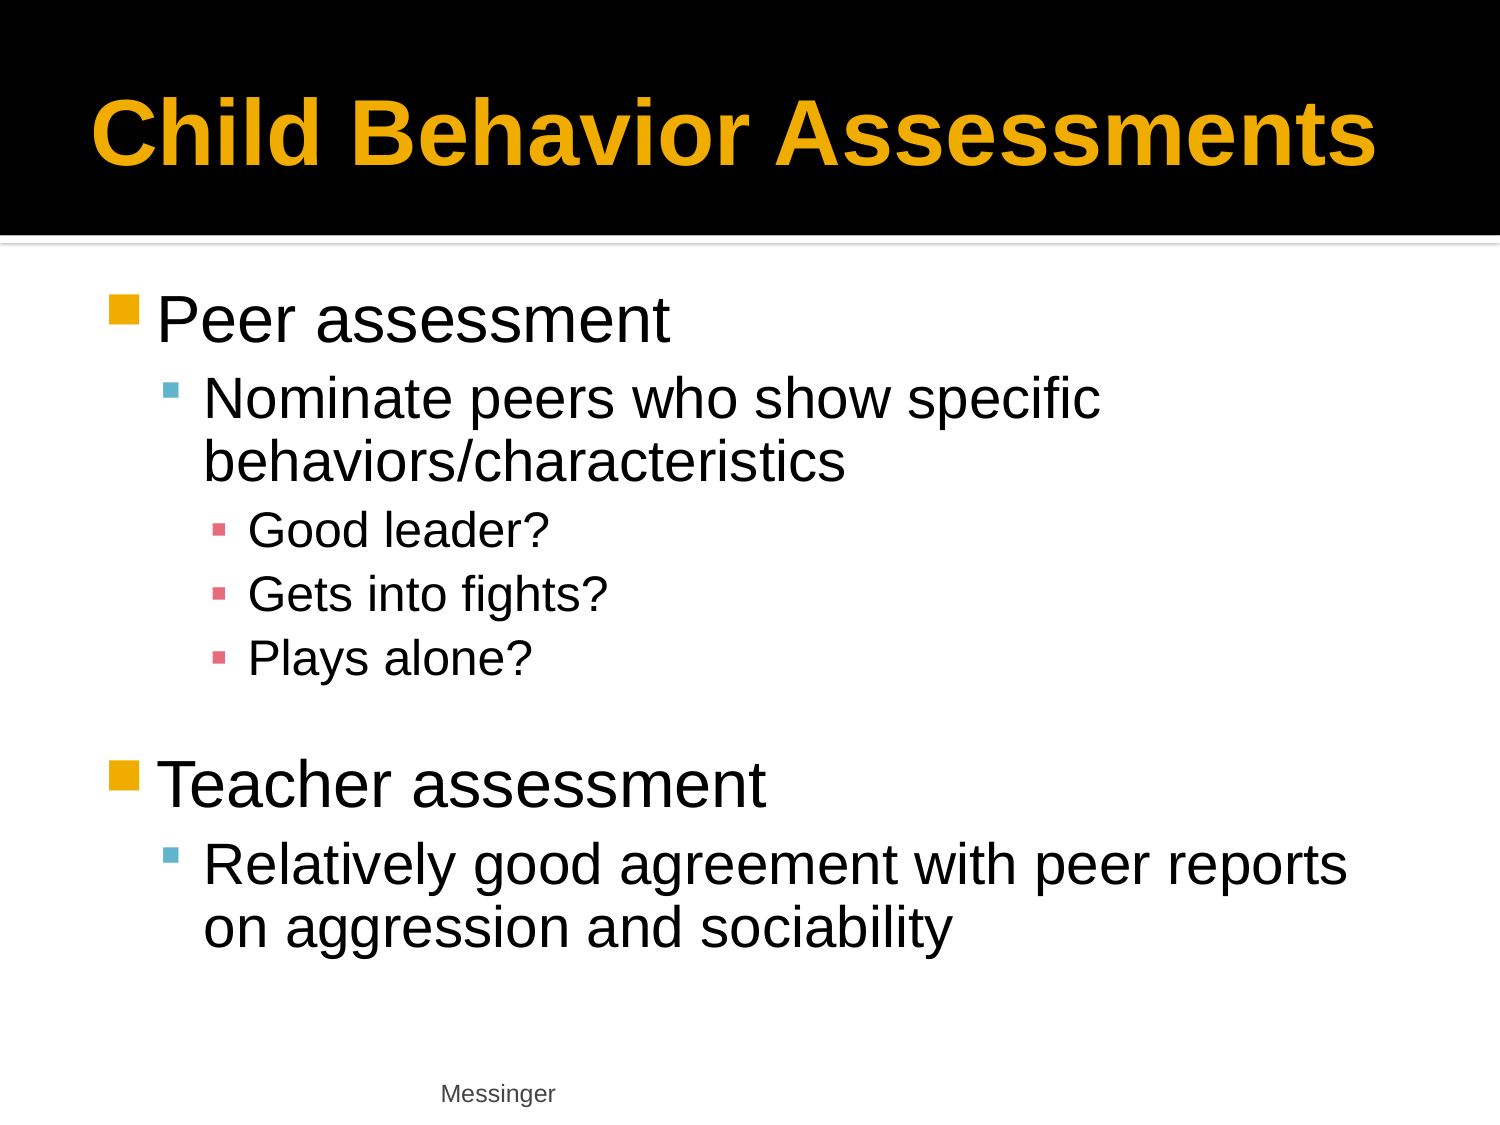

# Child Behavior Assessments
Peer assessment
Nominate peers who show specific behaviors/characteristics
Good leader?
Gets into fights?
Plays alone?

Teacher assessment
Relatively good agreement with peer reports on aggression and sociability
Messinger